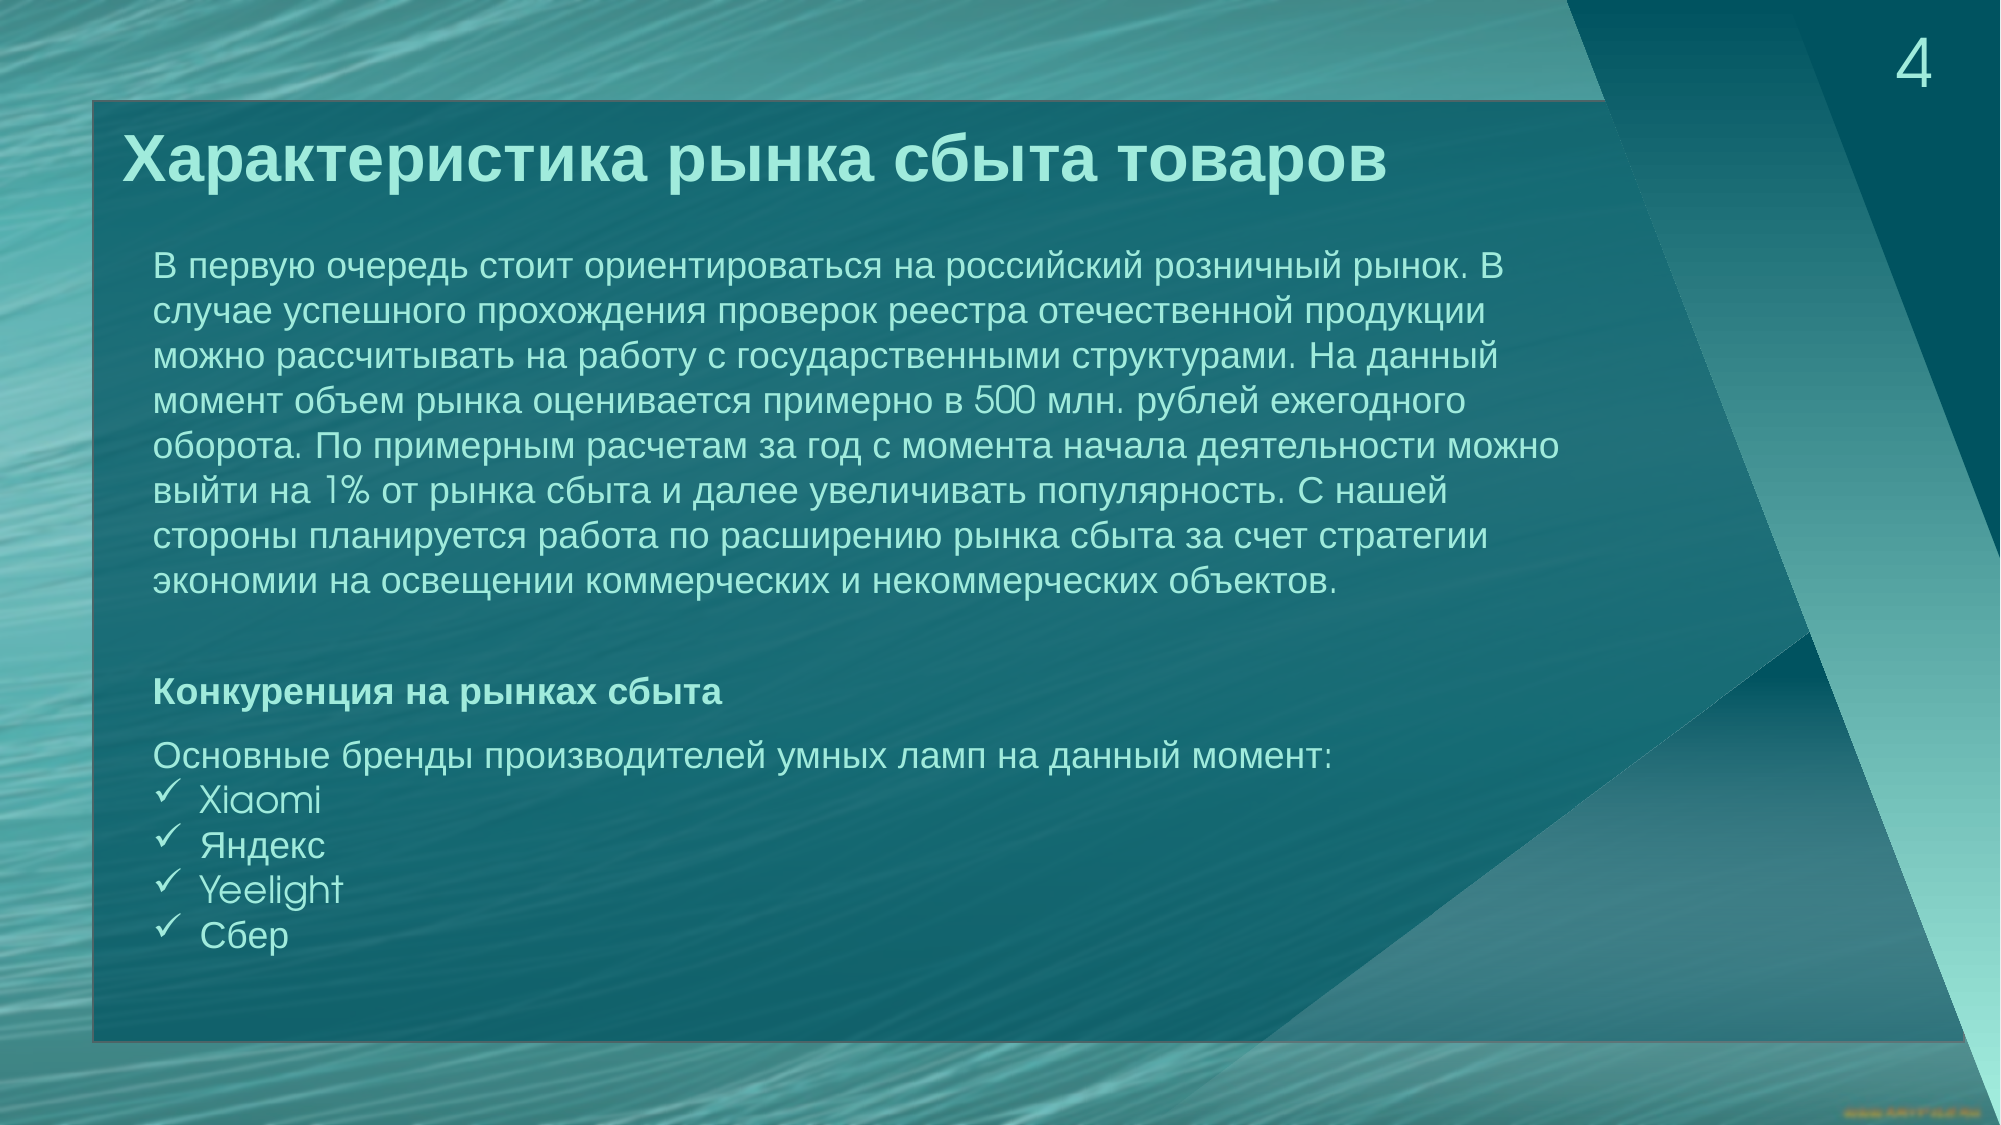

4

Характеристика рынка сбыта товаров
В первую очередь стоит ориентироваться на российский розничный рынок. В случае успешного прохождения проверок реестра отечественной продукции можно рассчитывать на работу с государственными структурами. На данный момент объем рынка оценивается примерно в 500 млн. рублей ежегодного оборота. По примерным расчетам за год с момента начала деятельности можно выйти на 1% от рынка сбыта и далее увеличивать популярность. С нашей стороны планируется работа по расширению рынка сбыта за счет стратегии экономии на освещении коммерческих и некоммерческих объектов.

Конкуренция на рынках сбыта
Основные бренды производителей умных ламп на данный момент:
Xiaomi
Яндекс
Yeelight
Сбер